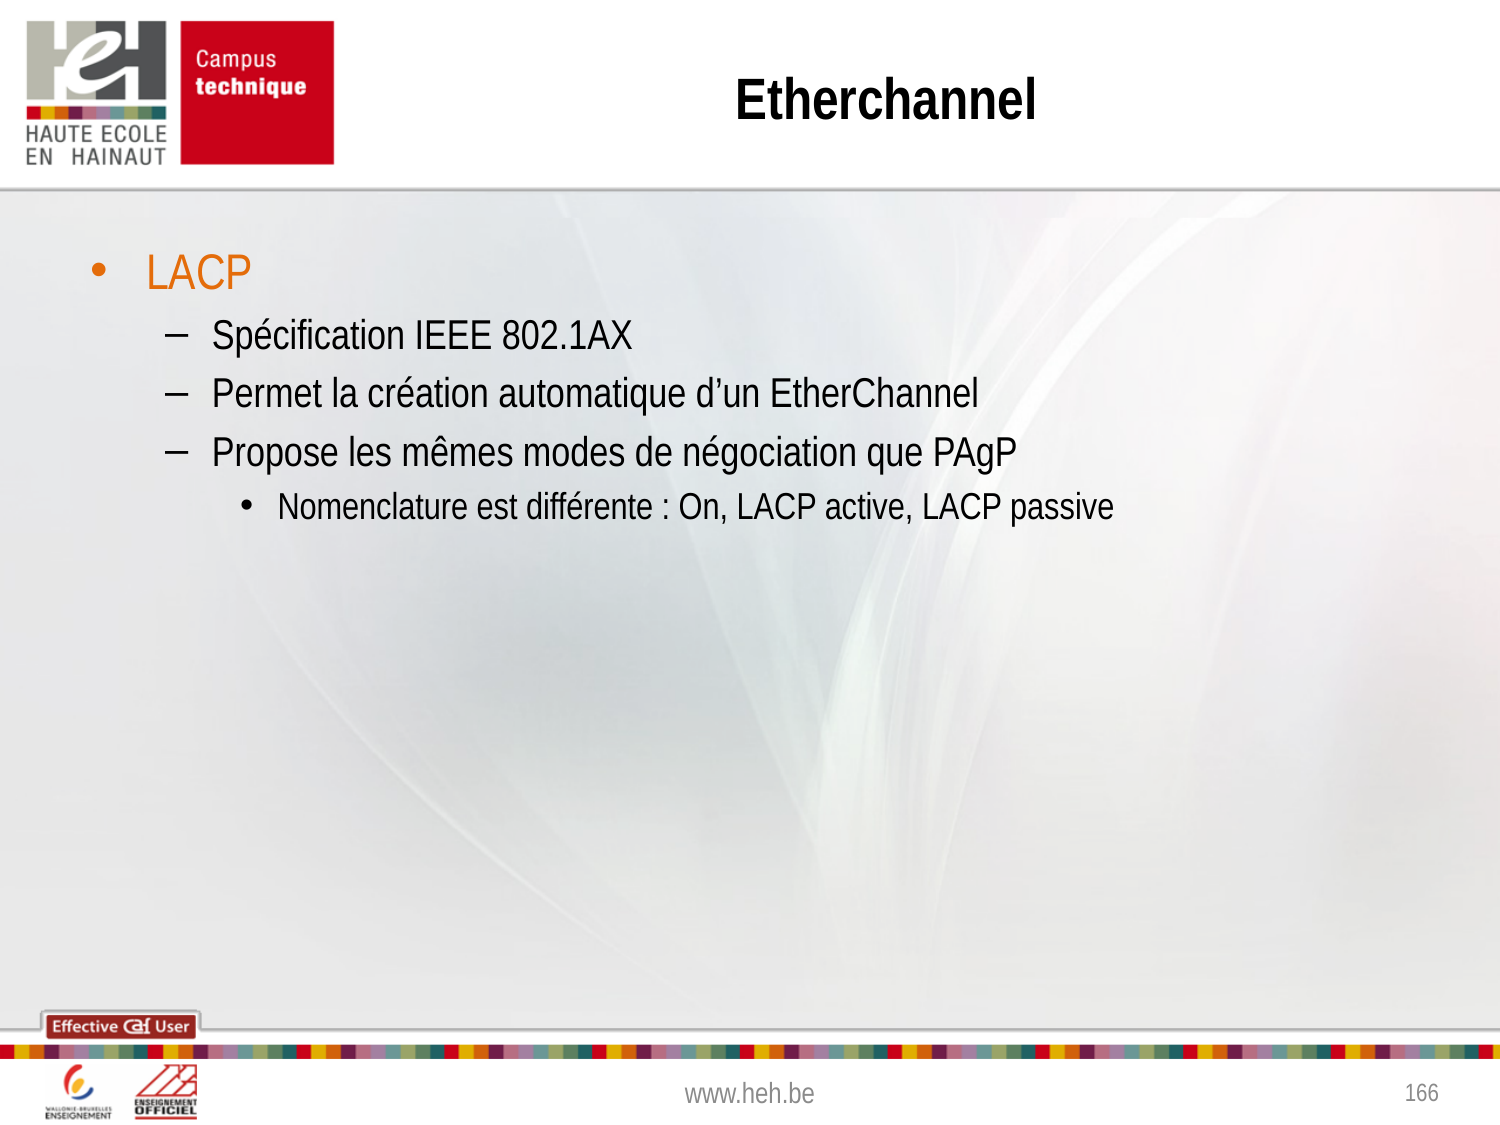

# Etherchannel
LACP
Spécification IEEE 802.1AX
Permet la création automatique d’un EtherChannel
Propose les mêmes modes de négociation que PAgP
Nomenclature est différente : On, LACP active, LACP passive
www.heh.be
166